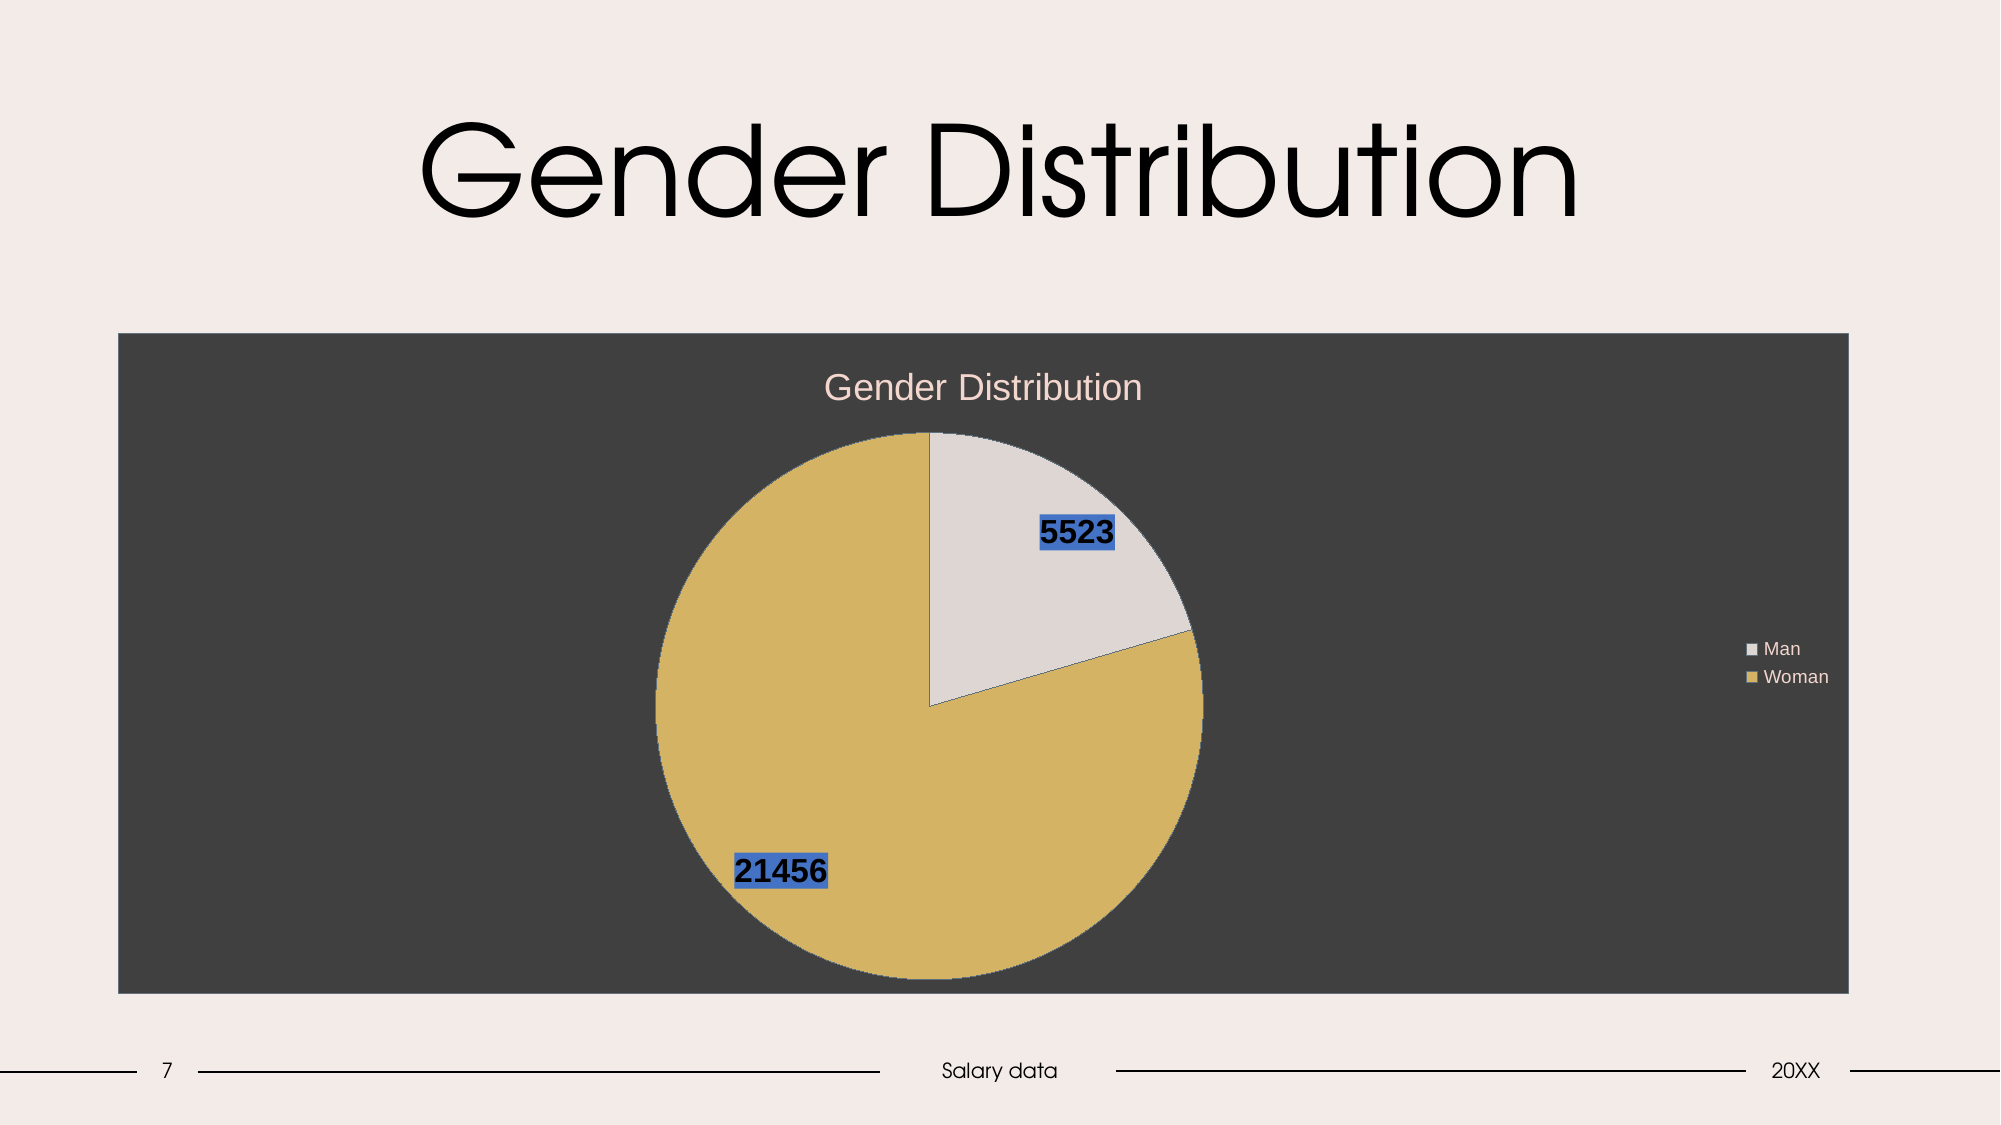

# Gender Distribution

### Chart: Gender Distribution

| Category | Total |
|---|---|
| Man | 5523.0 |
| Woman | 21456.0 |
7
Salary data
20XX